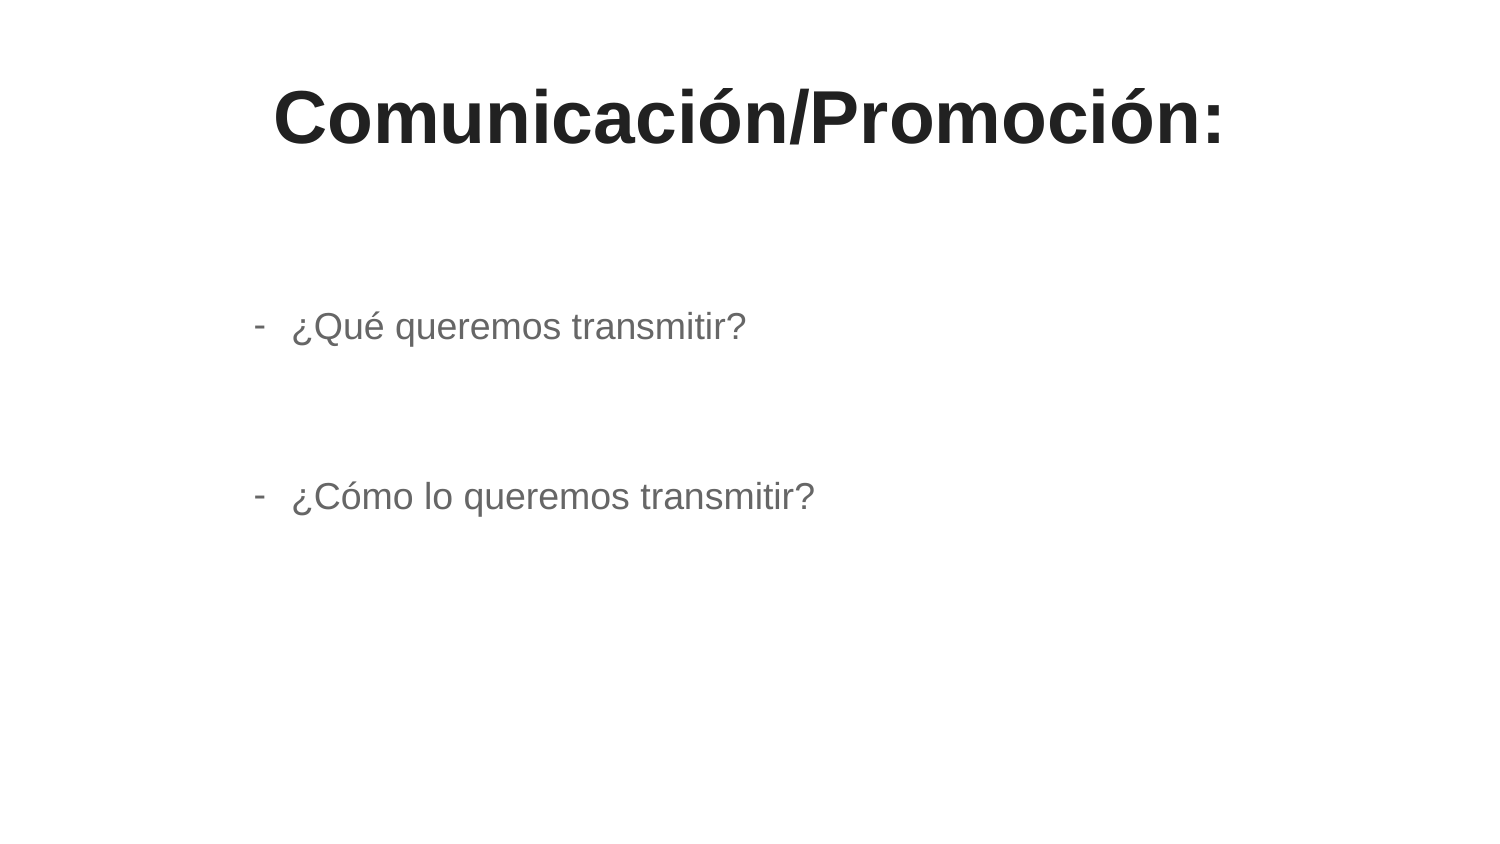

# Comunicación/Promoción:

¿Qué queremos transmitir?

¿Cómo lo queremos transmitir?